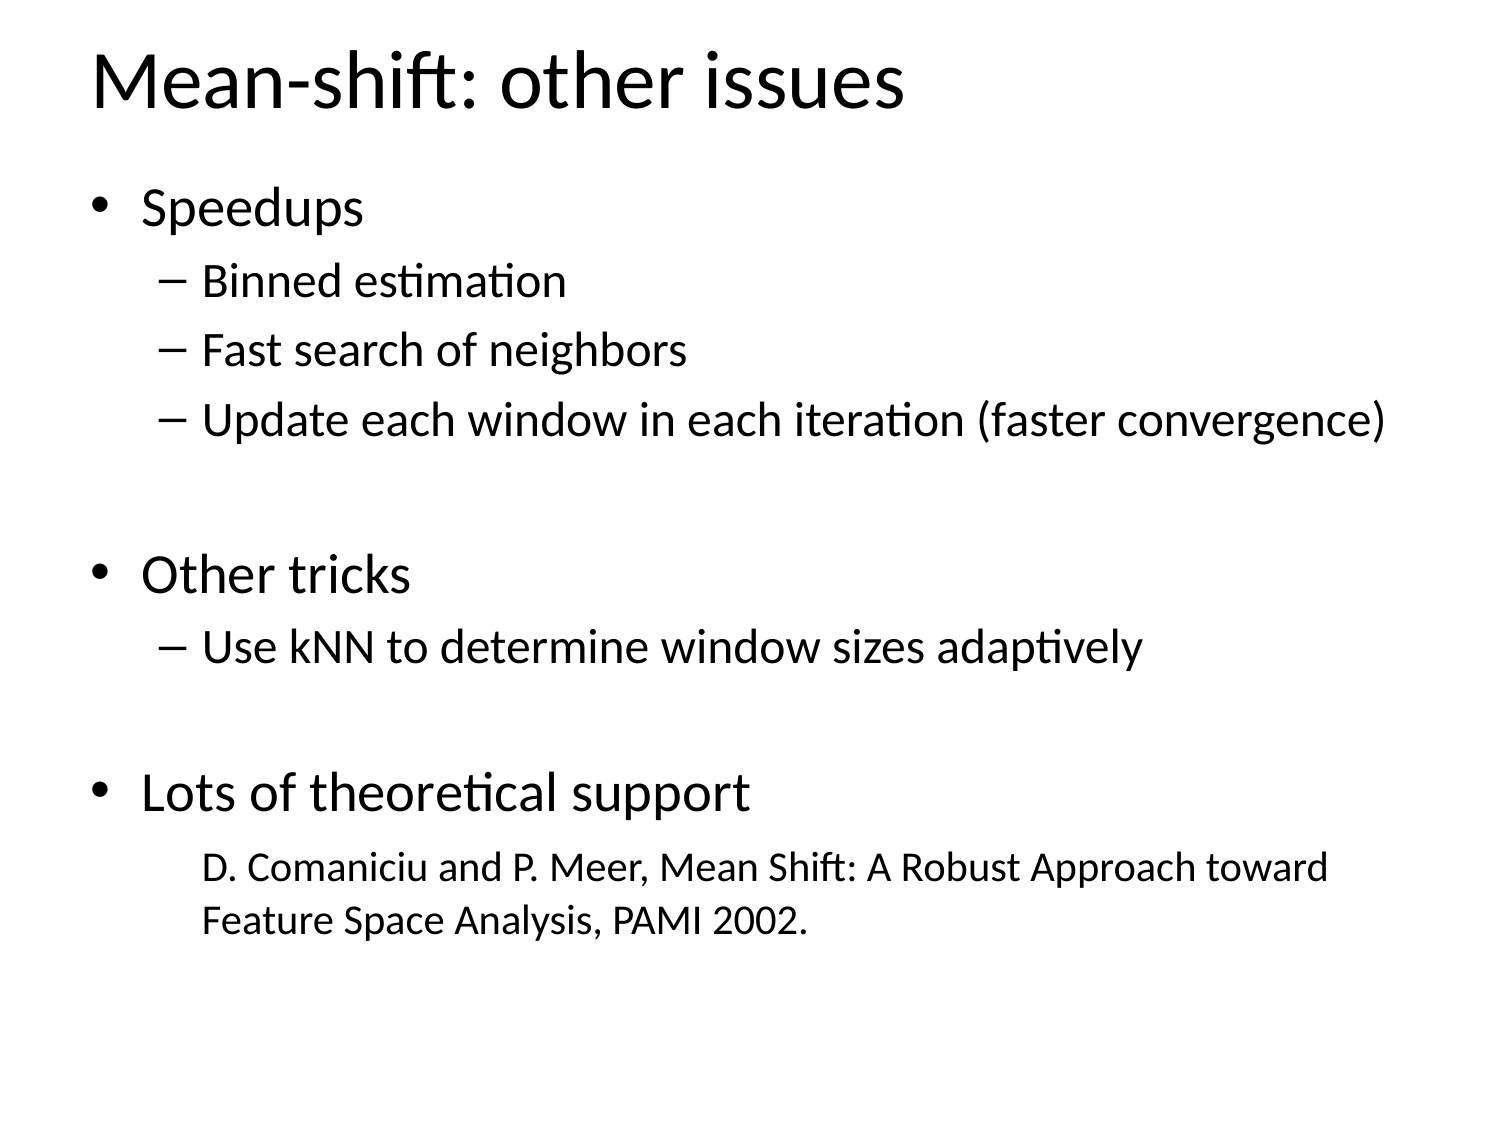

# Mean-shift: other issues
Speedups
Binned estimation
Fast search of neighbors
Update each window in each iteration (faster convergence)

Other tricks
Use kNN to determine window sizes adaptively

Lots of theoretical support
	D. Comaniciu and P. Meer, Mean Shift: A Robust Approach toward Feature Space Analysis, PAMI 2002.